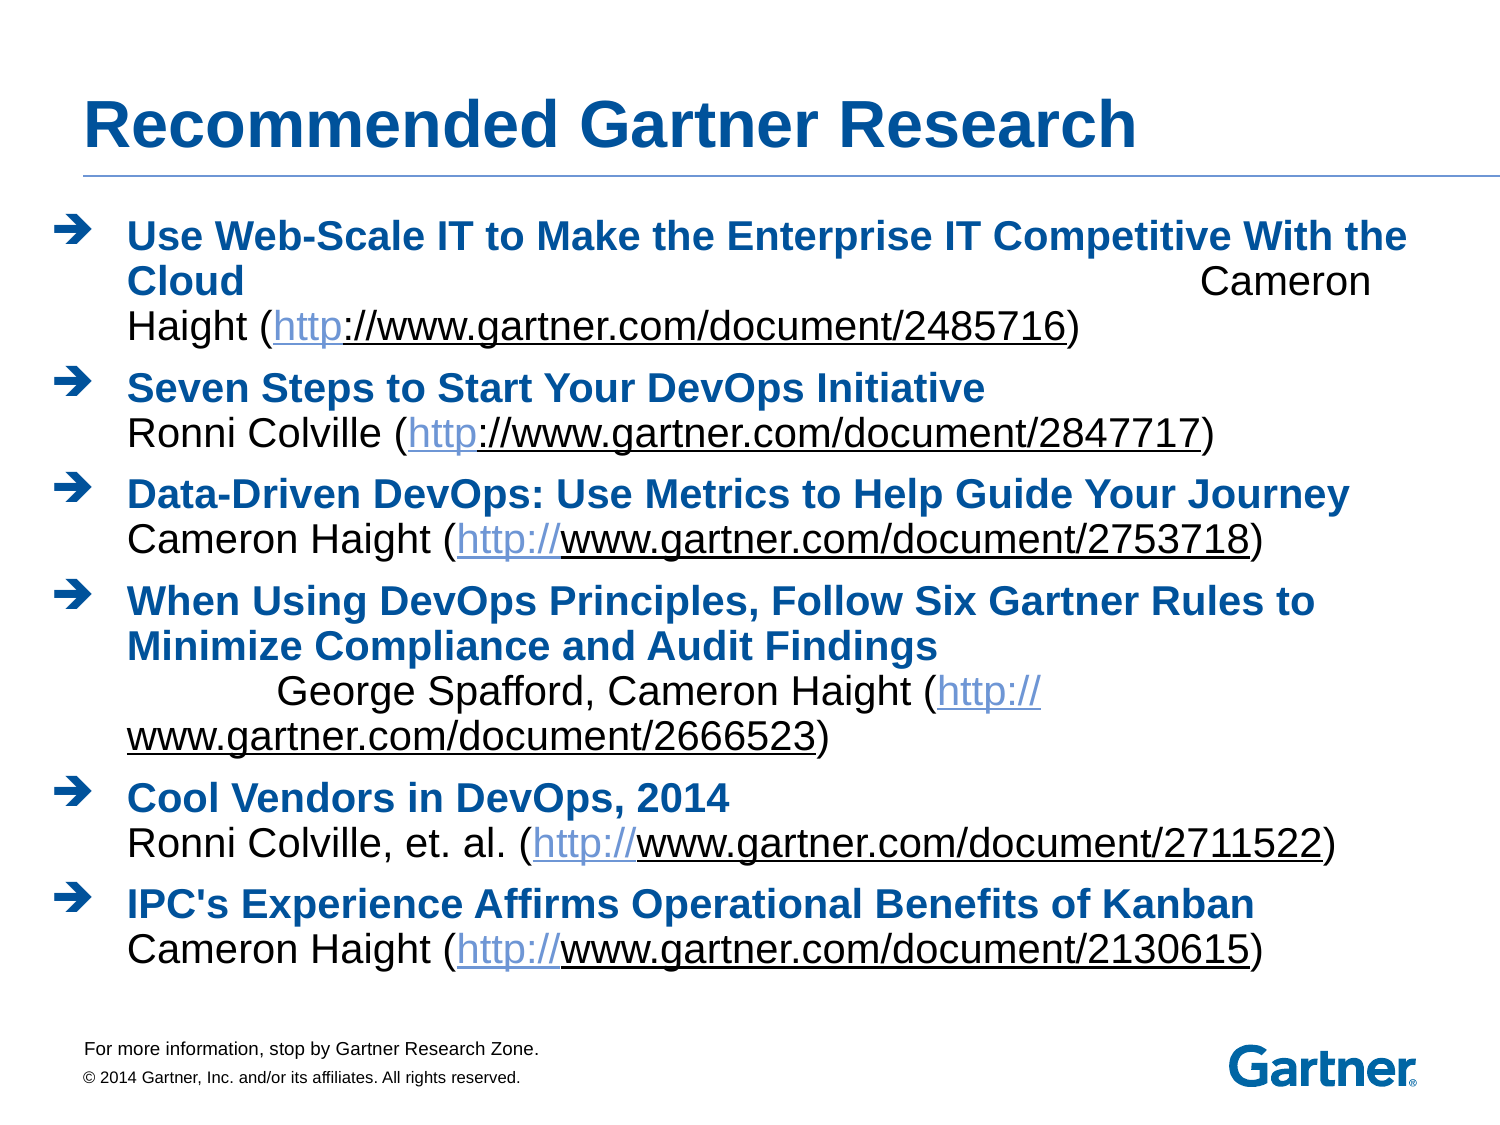

# Recommended Gartner Research
Use Web-Scale IT to Make the Enterprise IT Competitive With the Cloud                          					  Cameron Haight (http://www.gartner.com/document/2485716)
Seven Steps to Start Your DevOps Initiative                                    Ronni Colville (http://www.gartner.com/document/2847717)
Data-Driven DevOps: Use Metrics to Help Guide Your Journey Cameron Haight (http://www.gartner.com/document/2753718)
When Using DevOps Principles, Follow Six Gartner Rules to Minimize Compliance and Audit Findings                                                         George Spafford, Cameron Haight (http://www.gartner.com/document/2666523)
Cool Vendors in DevOps, 2014 				          Ronni Colville, et. al. (http://www.gartner.com/document/2711522)
IPC's Experience Affirms Operational Benefits of Kanban  Cameron Haight (http://www.gartner.com/document/2130615)
For more information, stop by Gartner Research Zone.